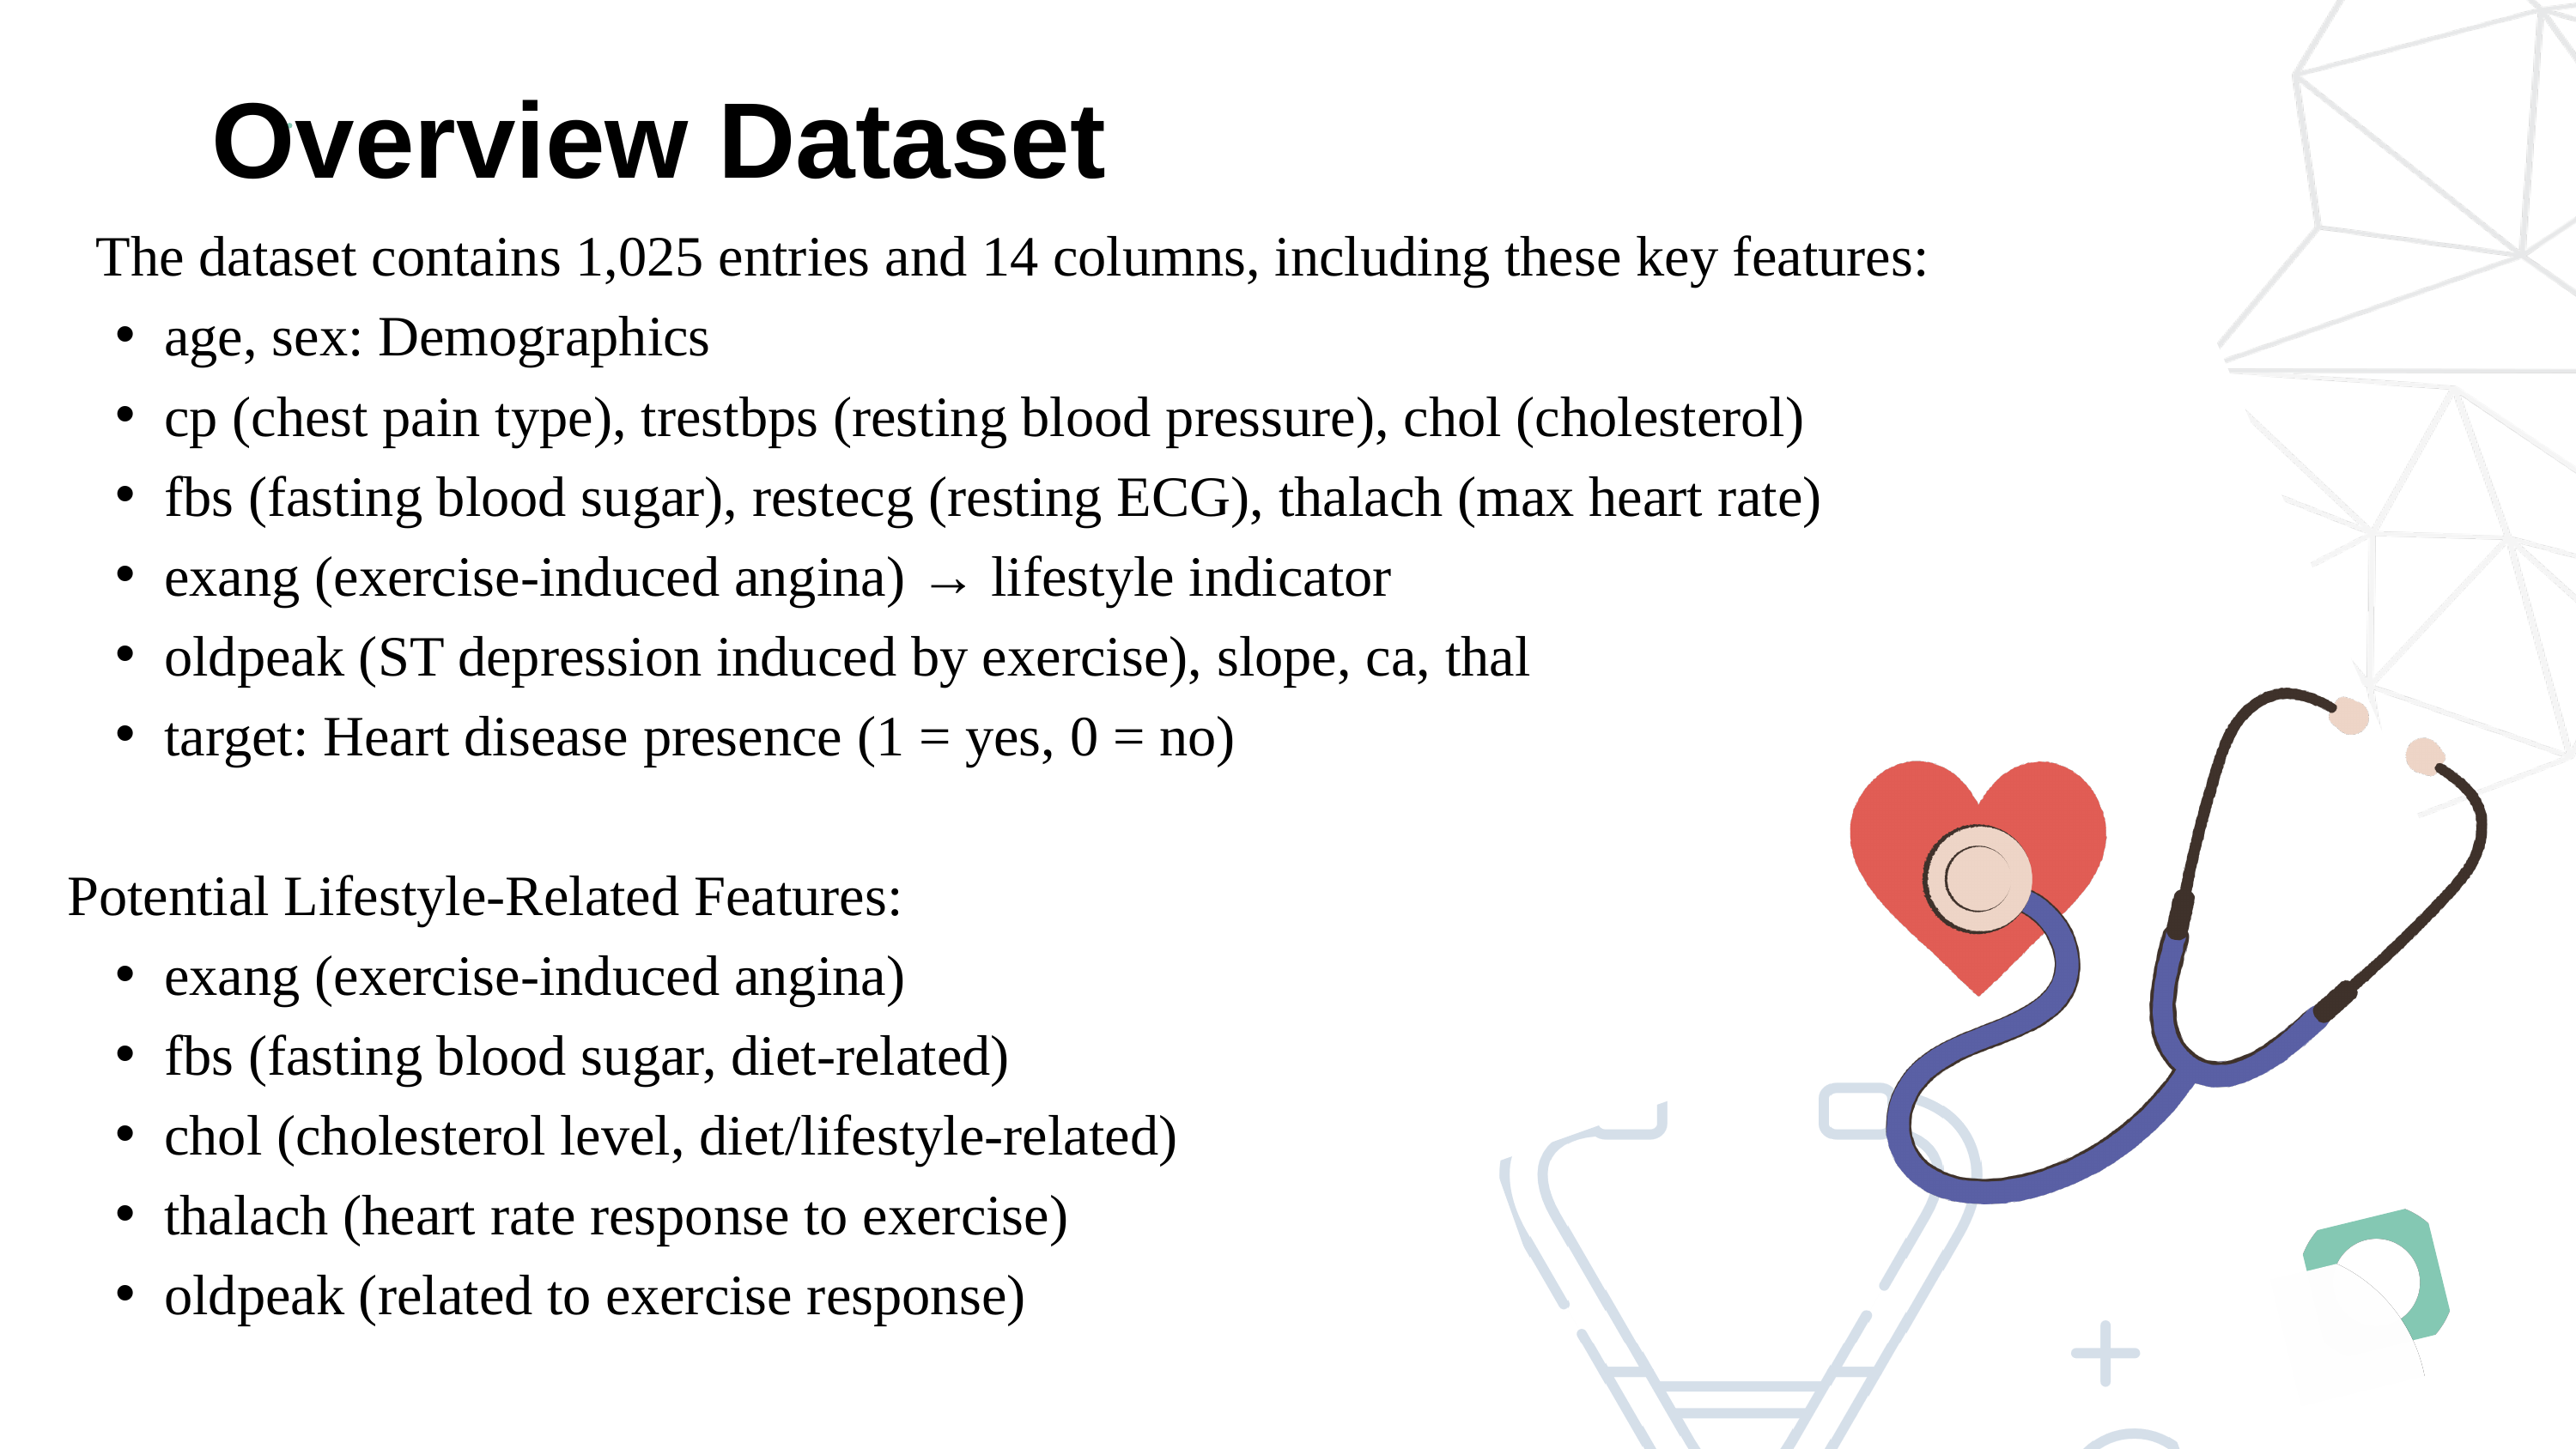

Overview Dataset

  The dataset contains 1,025 entries and 14 columns, including these key features:
age, sex: Demographics
cp (chest pain type), trestbps (resting blood pressure), chol (cholesterol)
fbs (fasting blood sugar), restecg (resting ECG), thalach (max heart rate)
exang (exercise-induced angina) → lifestyle indicator
oldpeak (ST depression induced by exercise), slope, ca, thal
target: Heart disease presence (1 = yes, 0 = no)

Potential Lifestyle-Related Features:
exang (exercise-induced angina)
fbs (fasting blood sugar, diet-related)
chol (cholesterol level, diet/lifestyle-related)
thalach (heart rate response to exercise)
oldpeak (related to exercise response)